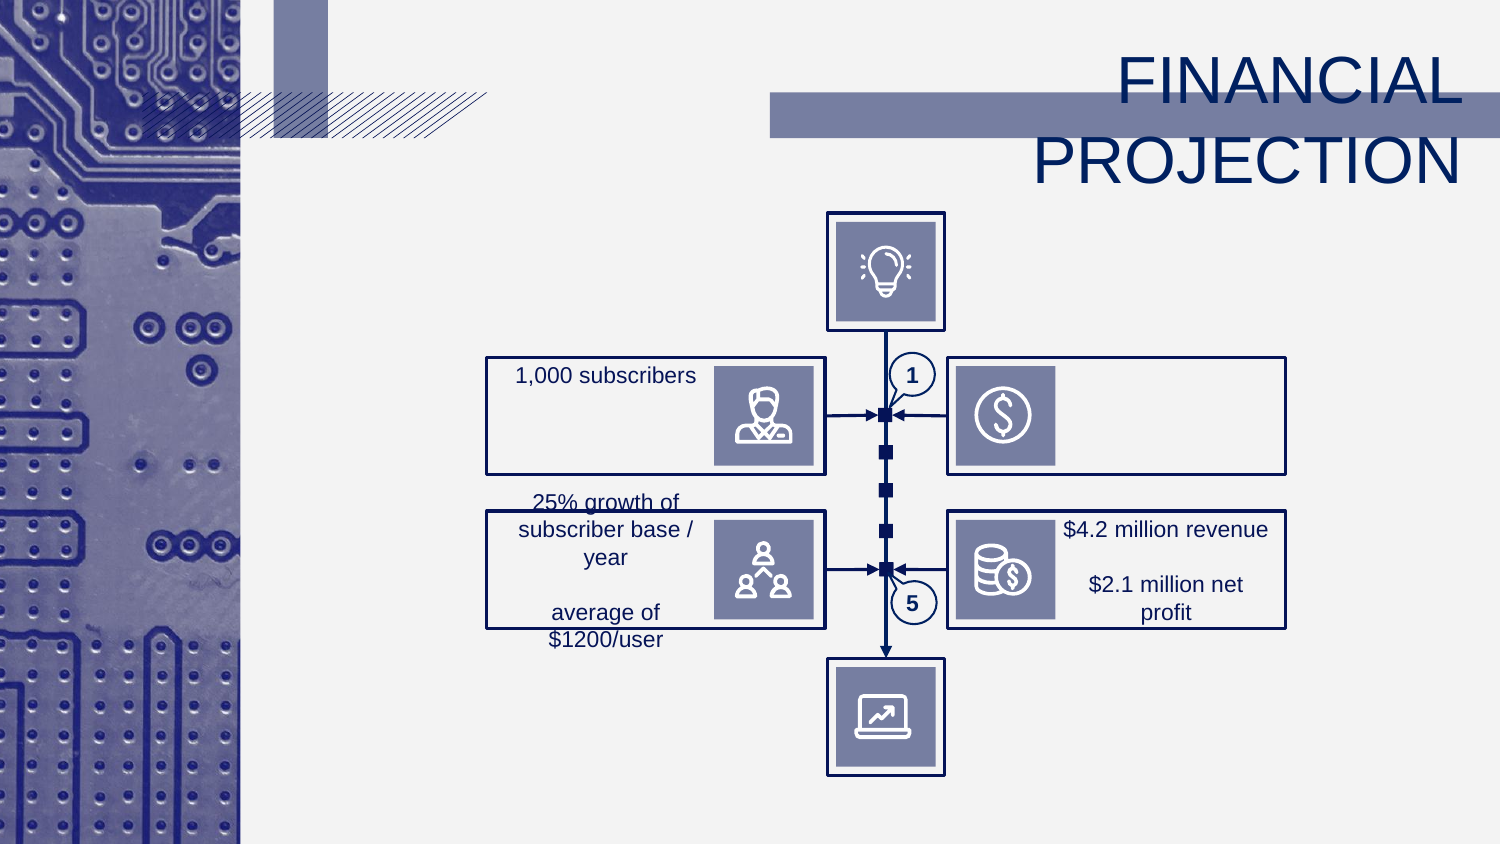

# FINANCIAL PROJECTION

1

1,000 subscribers
average of $900/user

$900,000 revenue
$450,000 net profit

25% growth of subscriber base / year
average of $1200/user

$4.2 million revenue
$2.1 million net profit

5